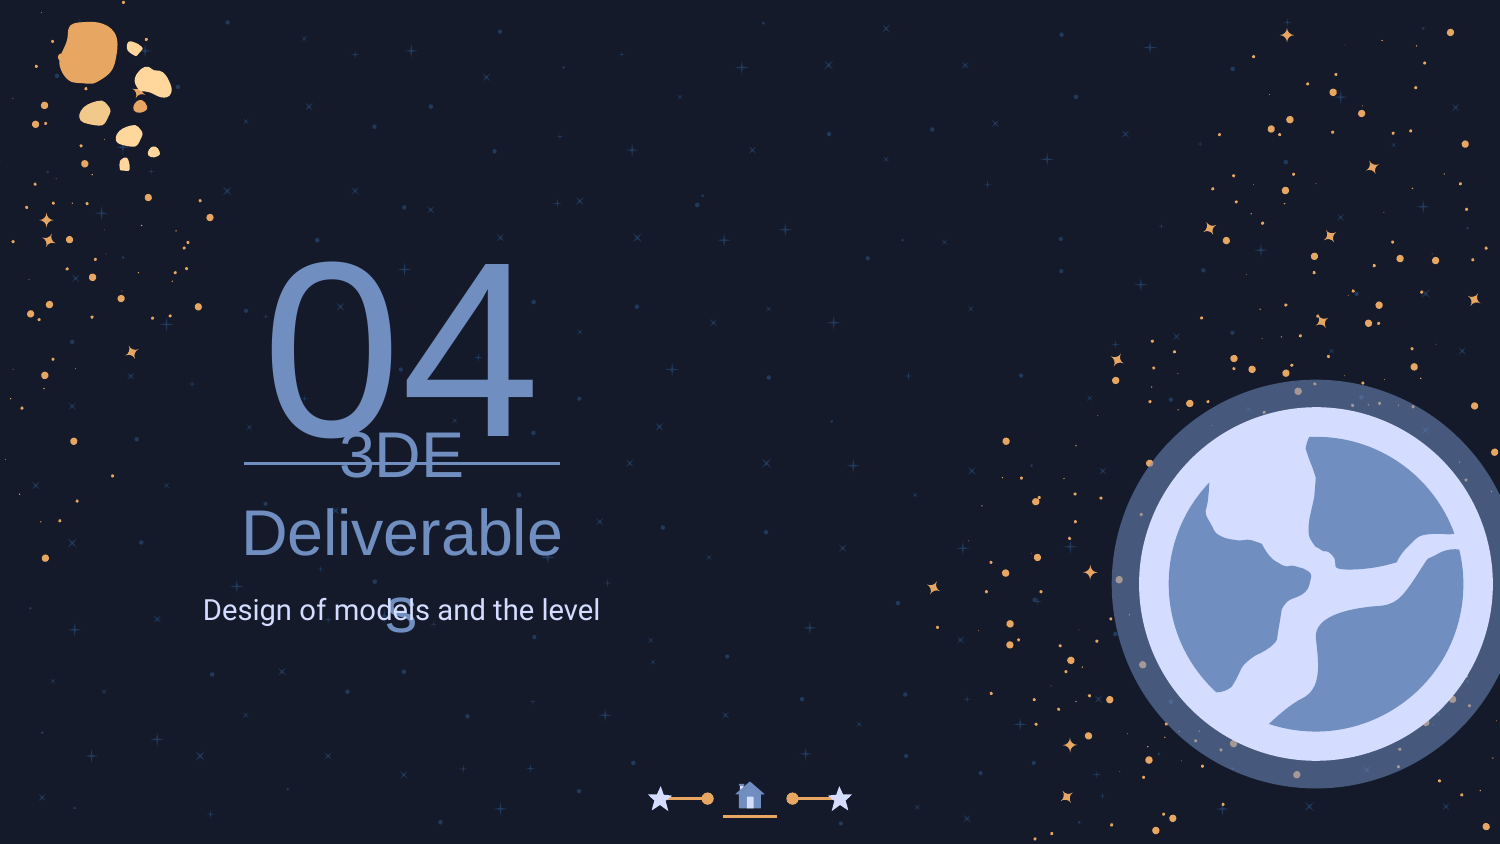

04
# 3DE Deliverables
Design of models and the level